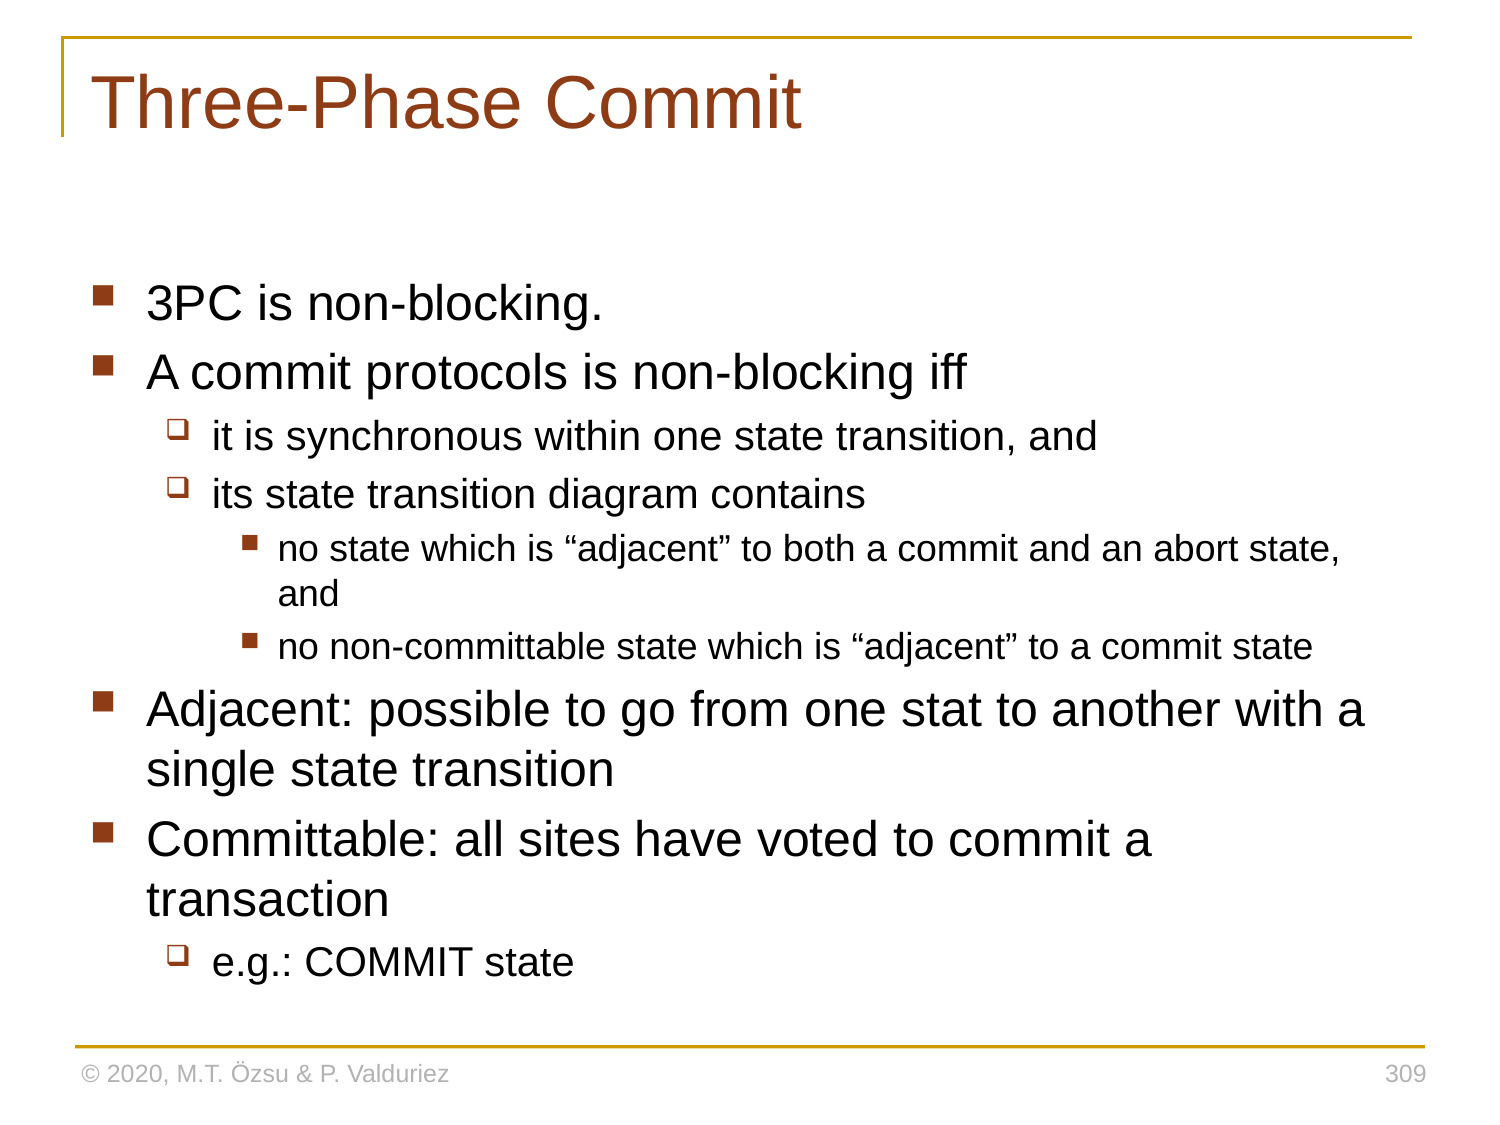

# Three-Phase Commit
3PC is non-blocking.
A commit protocols is non-blocking iff
it is synchronous within one state transition, and
its state transition diagram contains
no state which is “adjacent” to both a commit and an abort state, and
no non-committable state which is “adjacent” to a commit state
Adjacent: possible to go from one stat to another with a single state transition
Committable: all sites have voted to commit a transaction
e.g.: COMMIT state
© 2020, M.T. Özsu & P. Valduriez
309